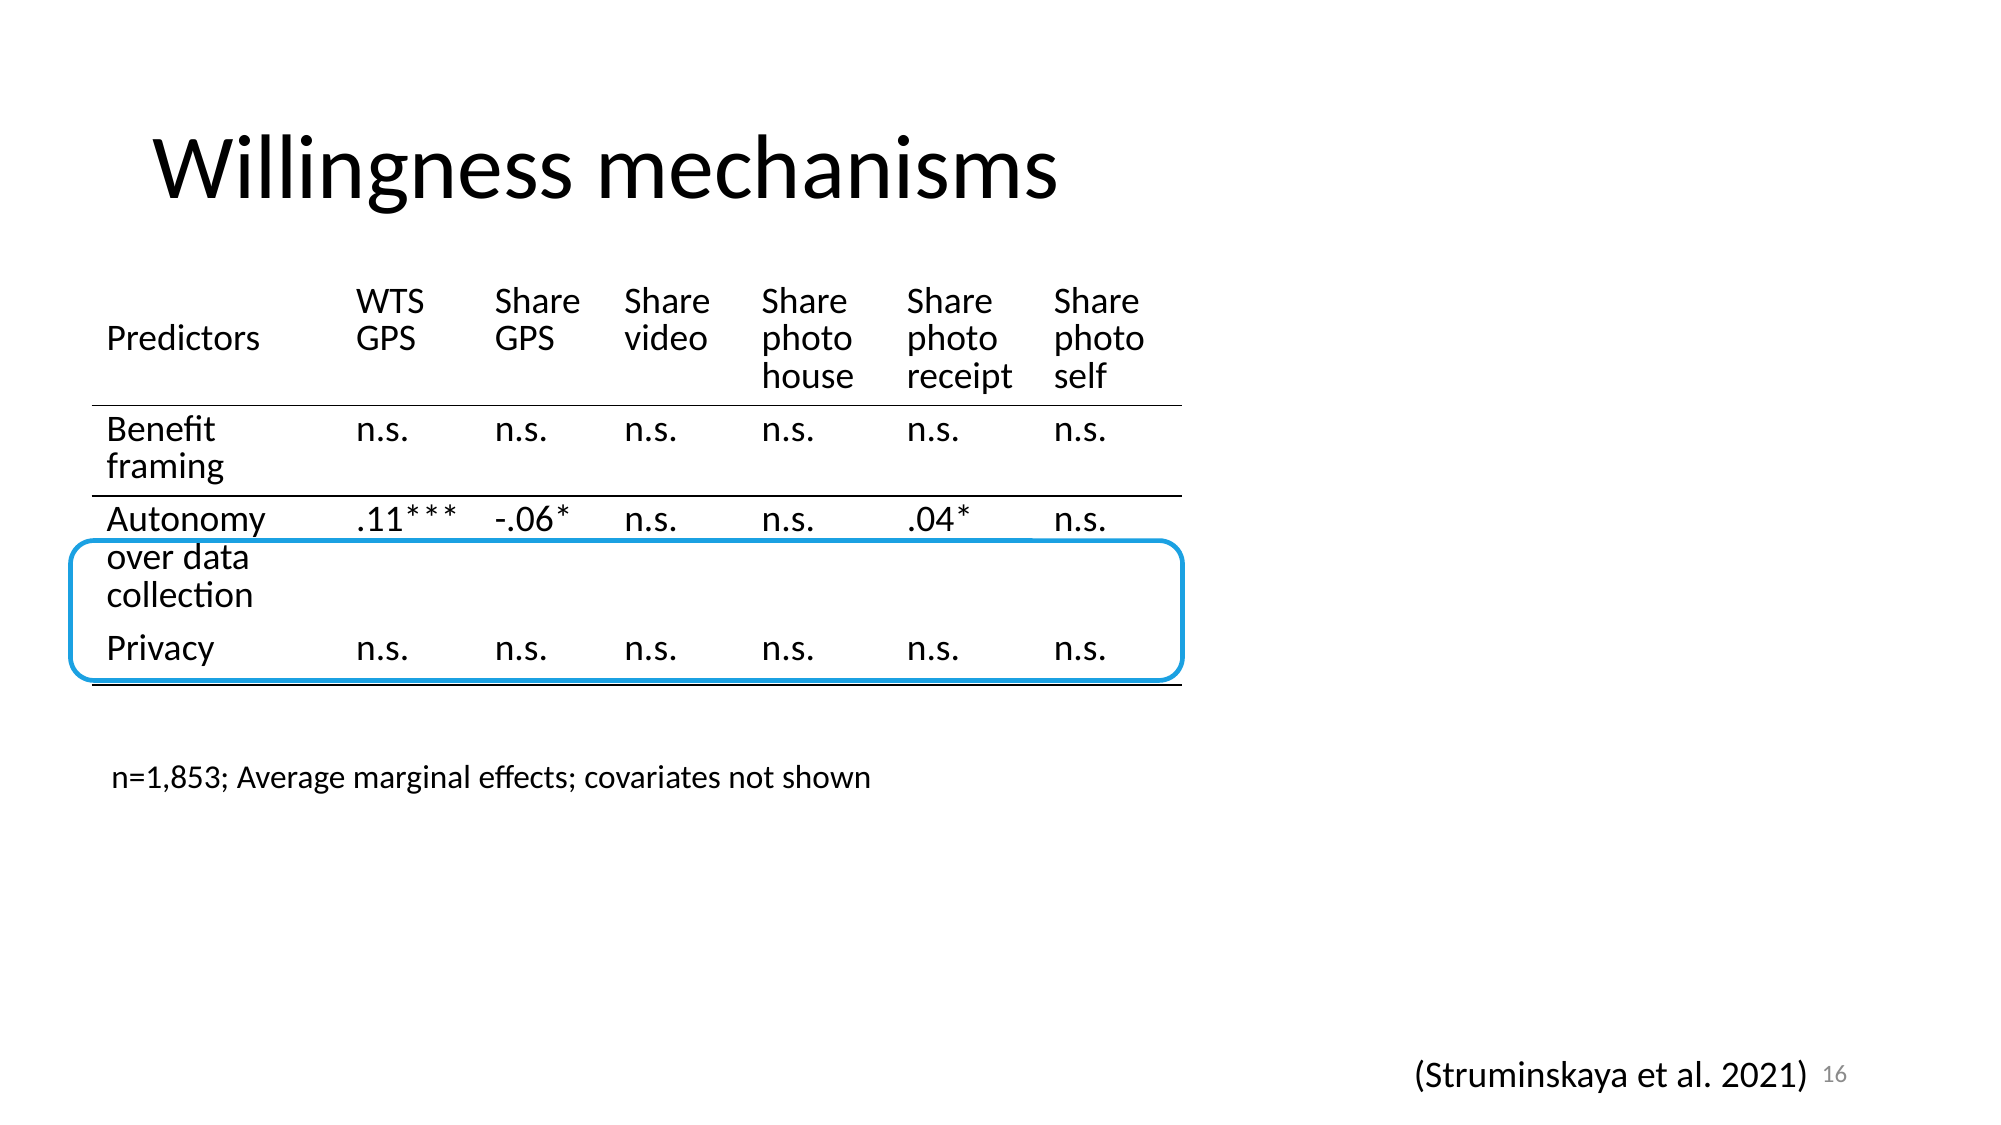

# Willingness mechanisms
| Predictors | WTS GPS | Share GPS | Share video | Share photo house | Share photo receipt | Share photo self |
| --- | --- | --- | --- | --- | --- | --- |
| Benefit framing | n.s. | n.s. | n.s. | n.s. | n.s. | n.s. |
| Autonomy over data collection | .11\*\*\* | -.06\* | n.s. | n.s. | .04\* | n.s. |
| Privacy | n.s. | n.s. | n.s. | n.s. | n.s. | n.s. |
|  |  |  |  |  |  |  |

n=1,853; Average marginal effects; covariates not shown
(Struminskaya et al. 2021)
16